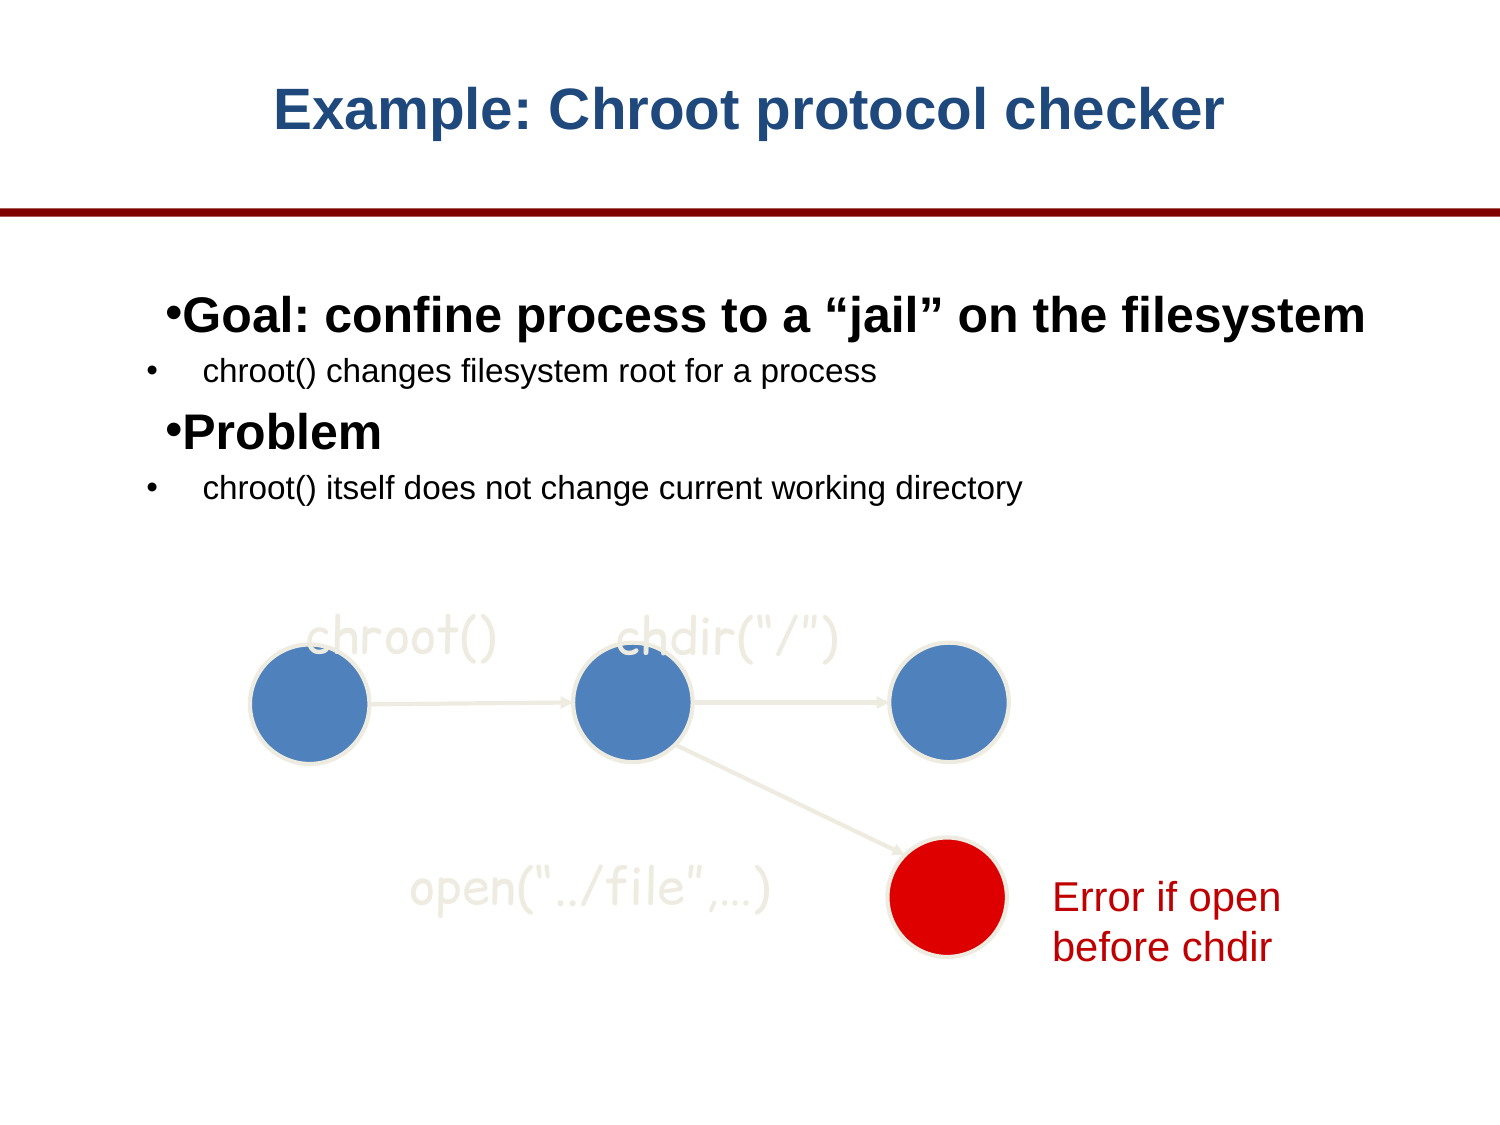

# Example: Chroot protocol checker
Goal: confine process to a “jail” on the filesystem
chroot() changes filesystem root for a process
Problem
chroot() itself does not change current working directory

chroot()
chdir(“/”)

open(“../file”,…)
Error if open before chdir
40